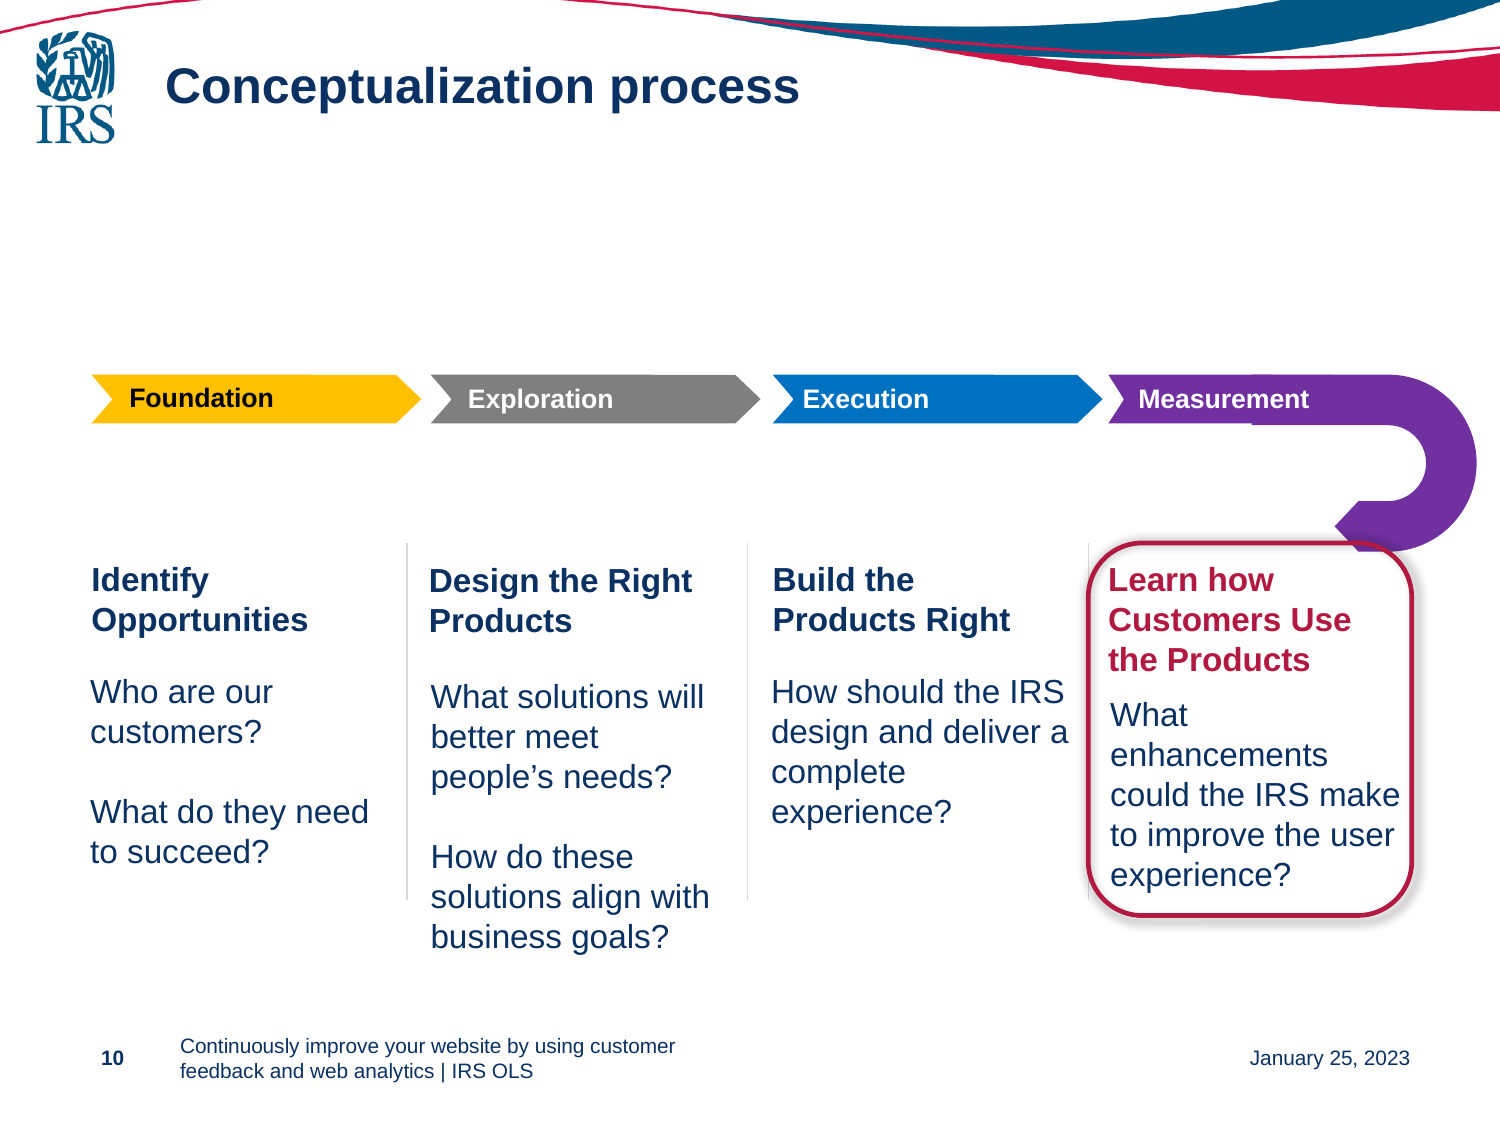

# Conceptualization process

 Foundation
 Exploration
Execution
Measurement

Build the Products Right
Learn how Customers Use the Products
Identify Opportunities
Design the Right Products

Who are our customers?

What do they need to succeed?

What solutions will better meet people’s needs?

How do these solutions align with business goals?

How should the IRS design and deliver a complete experience?

What enhancements could the IRS make to improve the user experience?
10
Continuously improve your website by using customer feedback and web analytics | IRS OLS
January 25, 2023